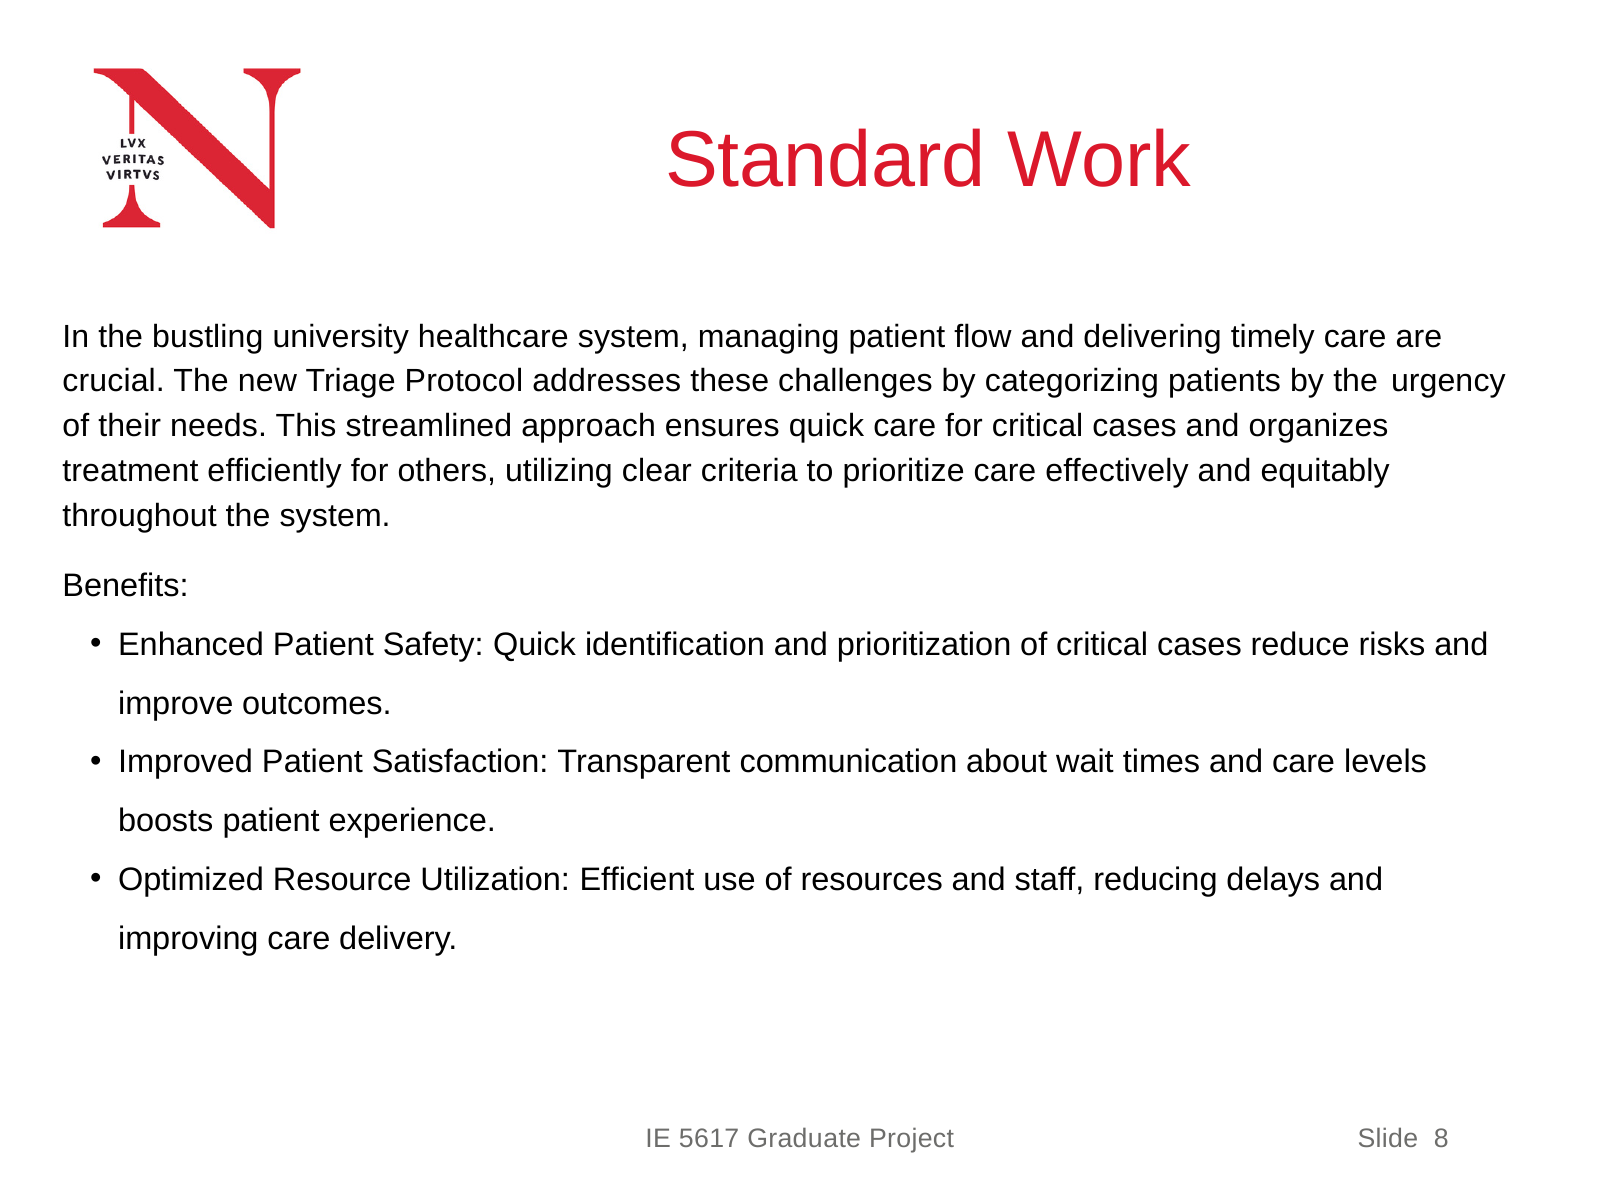

Standard Work
In the bustling university healthcare system, managing patient flow and delivering timely care are crucial. The new Triage Protocol addresses these challenges by categorizing patients by the urgency of their needs. This streamlined approach ensures quick care for critical cases and organizes treatment efficiently for others, utilizing clear criteria to prioritize care effectively and equitably throughout the system.
Benefits:
Enhanced Patient Safety: Quick identification and prioritization of critical cases reduce risks and improve outcomes.
Improved Patient Satisfaction: Transparent communication about wait times and care levels boosts patient experience.
Optimized Resource Utilization: Efficient use of resources and staff, reducing delays and improving care delivery.

IE 5617 Graduate Project
Slide  8